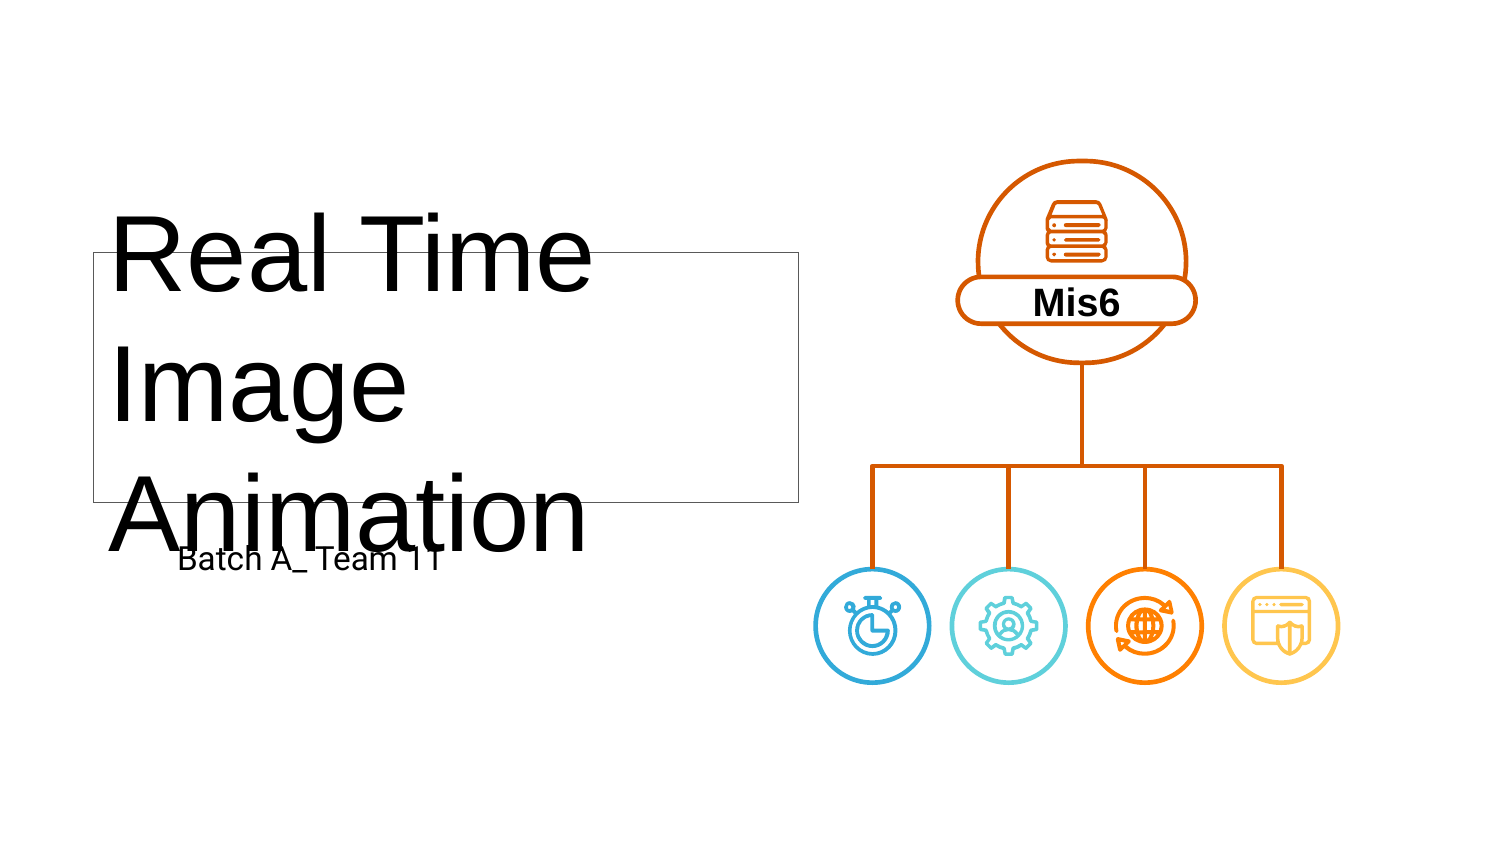

# Real Time Image Animation
Mis6
Batch A_ Team 11